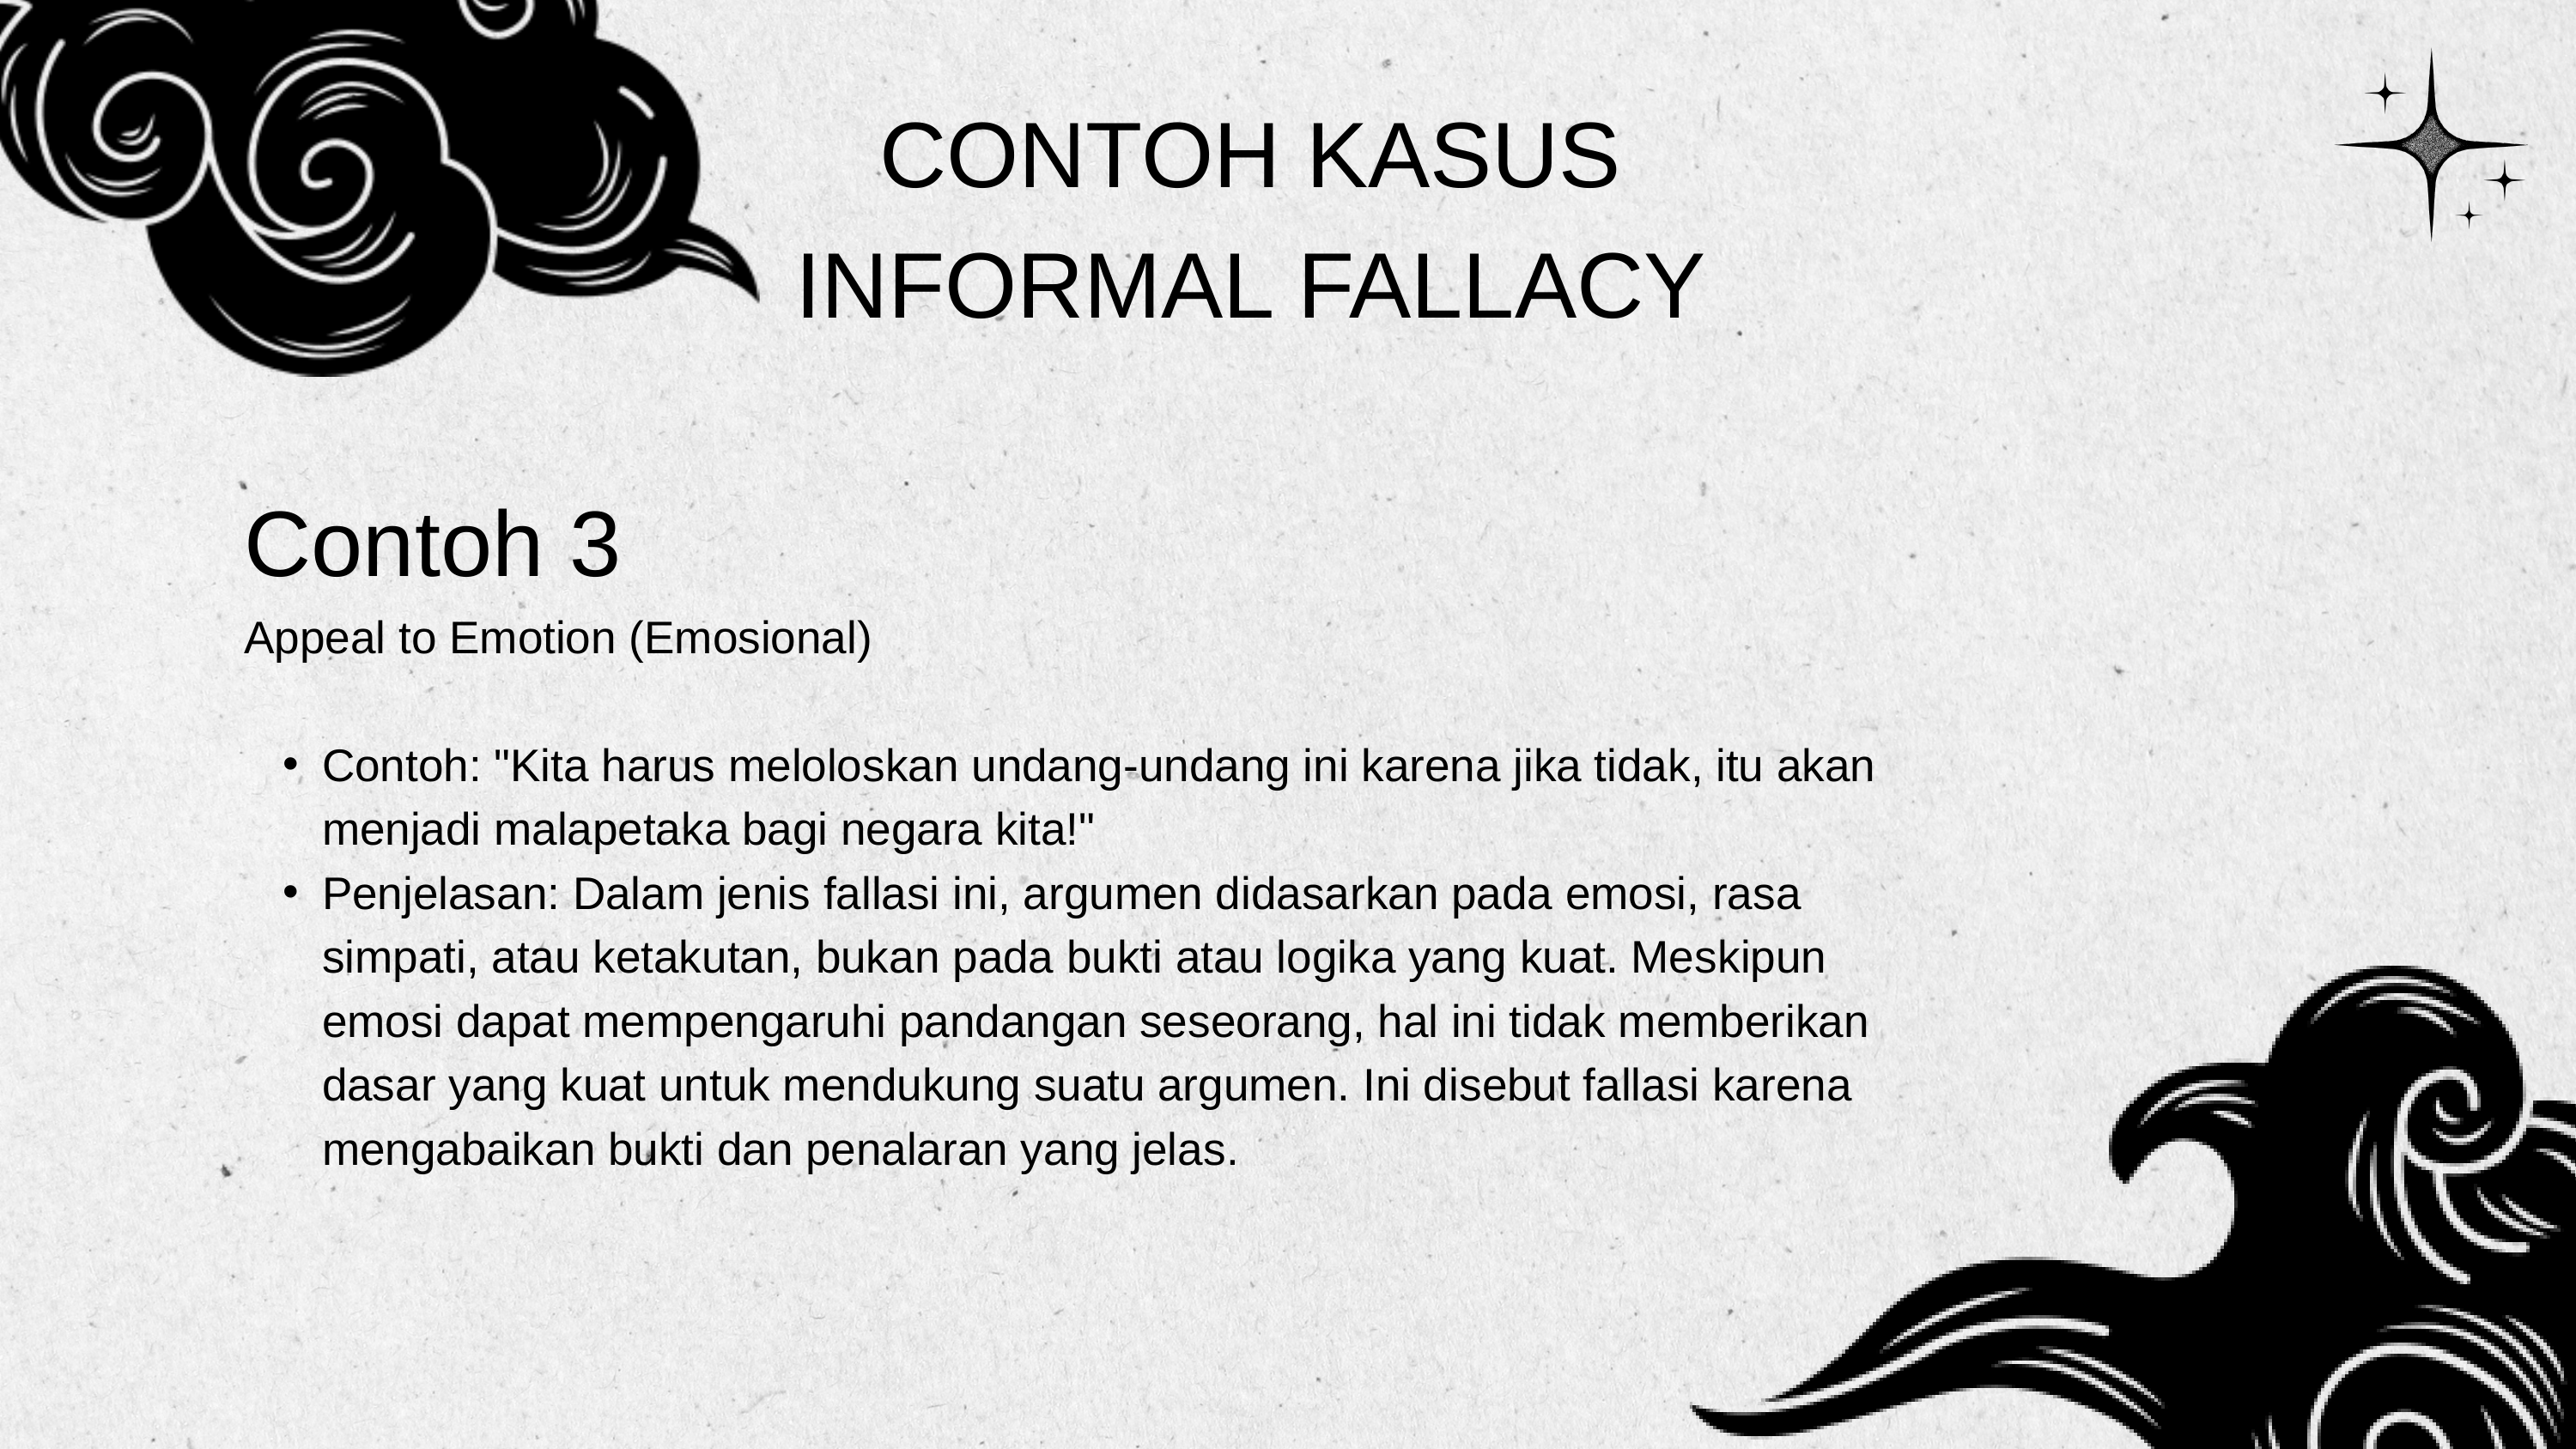

CONTOH KASUS INFORMAL FALLACY
Contoh 3
Appeal to Emotion (Emosional)

Contoh: "Kita harus meloloskan undang-undang ini karena jika tidak, itu akan menjadi malapetaka bagi negara kita!"
Penjelasan: Dalam jenis fallasi ini, argumen didasarkan pada emosi, rasa simpati, atau ketakutan, bukan pada bukti atau logika yang kuat. Meskipun emosi dapat mempengaruhi pandangan seseorang, hal ini tidak memberikan dasar yang kuat untuk mendukung suatu argumen. Ini disebut fallasi karena mengabaikan bukti dan penalaran yang jelas.